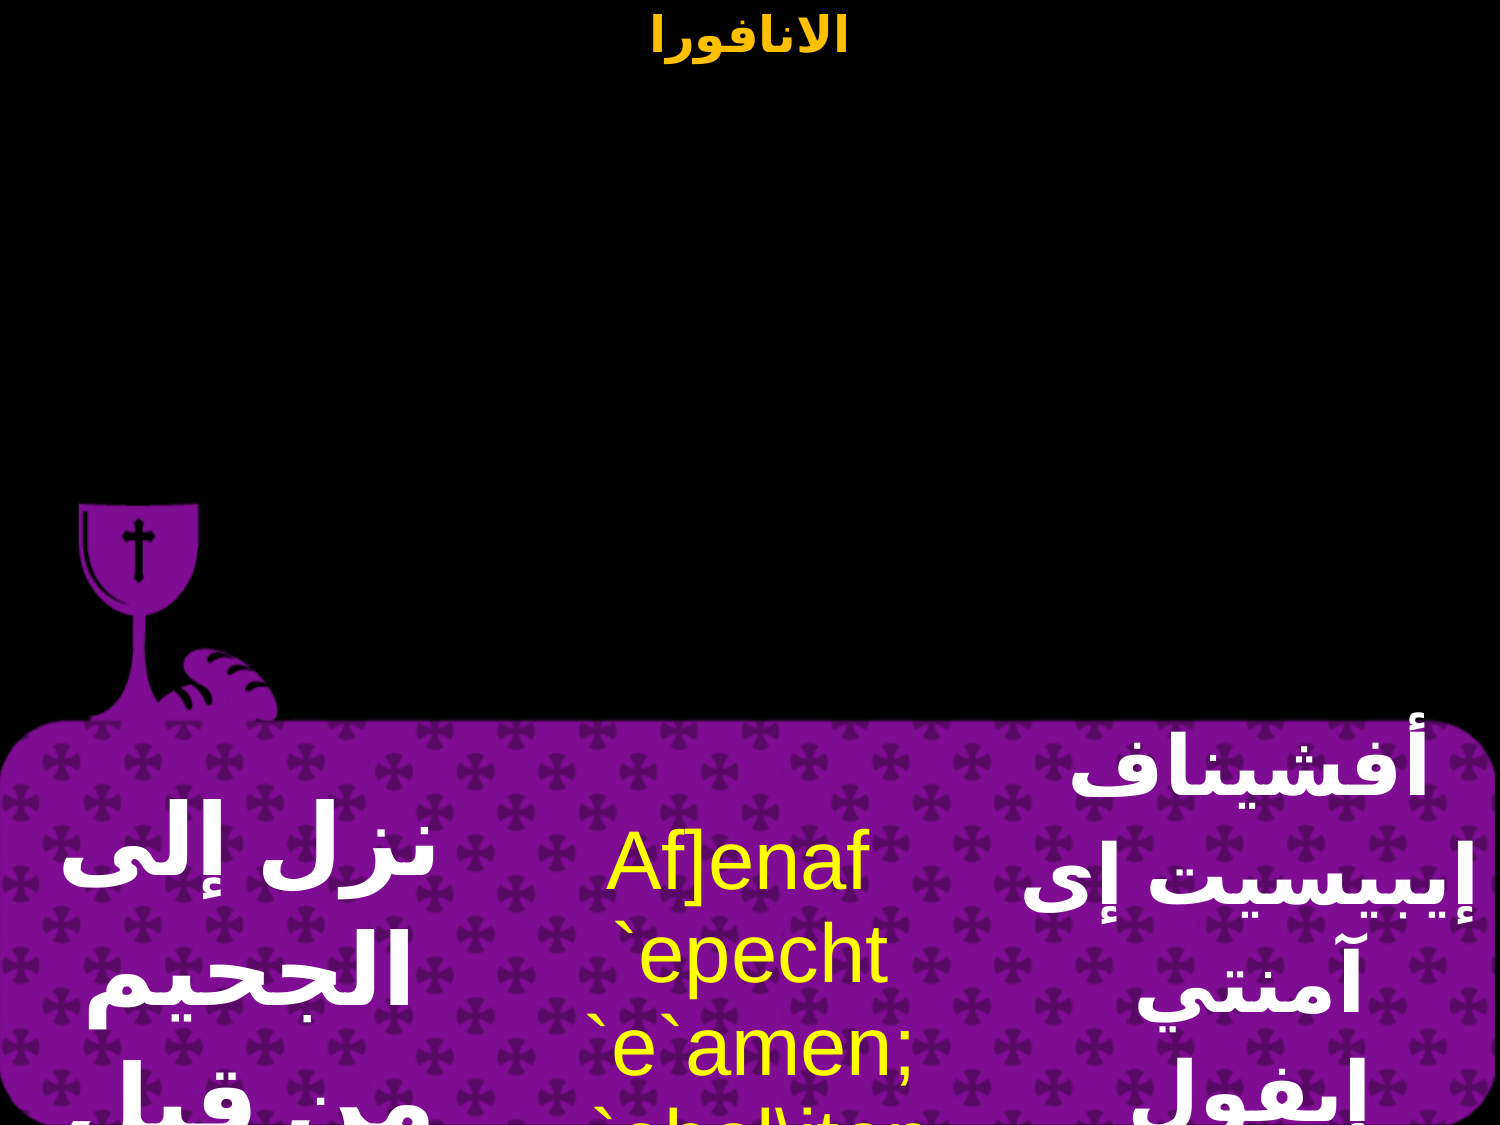

| نزل إلى الجحيم من قبل الصليب | Af]enaf `epecht `e`amen; `ebol\iten pi`ctauroc | أفشيناف إيبيسيت إى آمنتي إيفول هيتين بي إستافروس |
| --- | --- | --- |